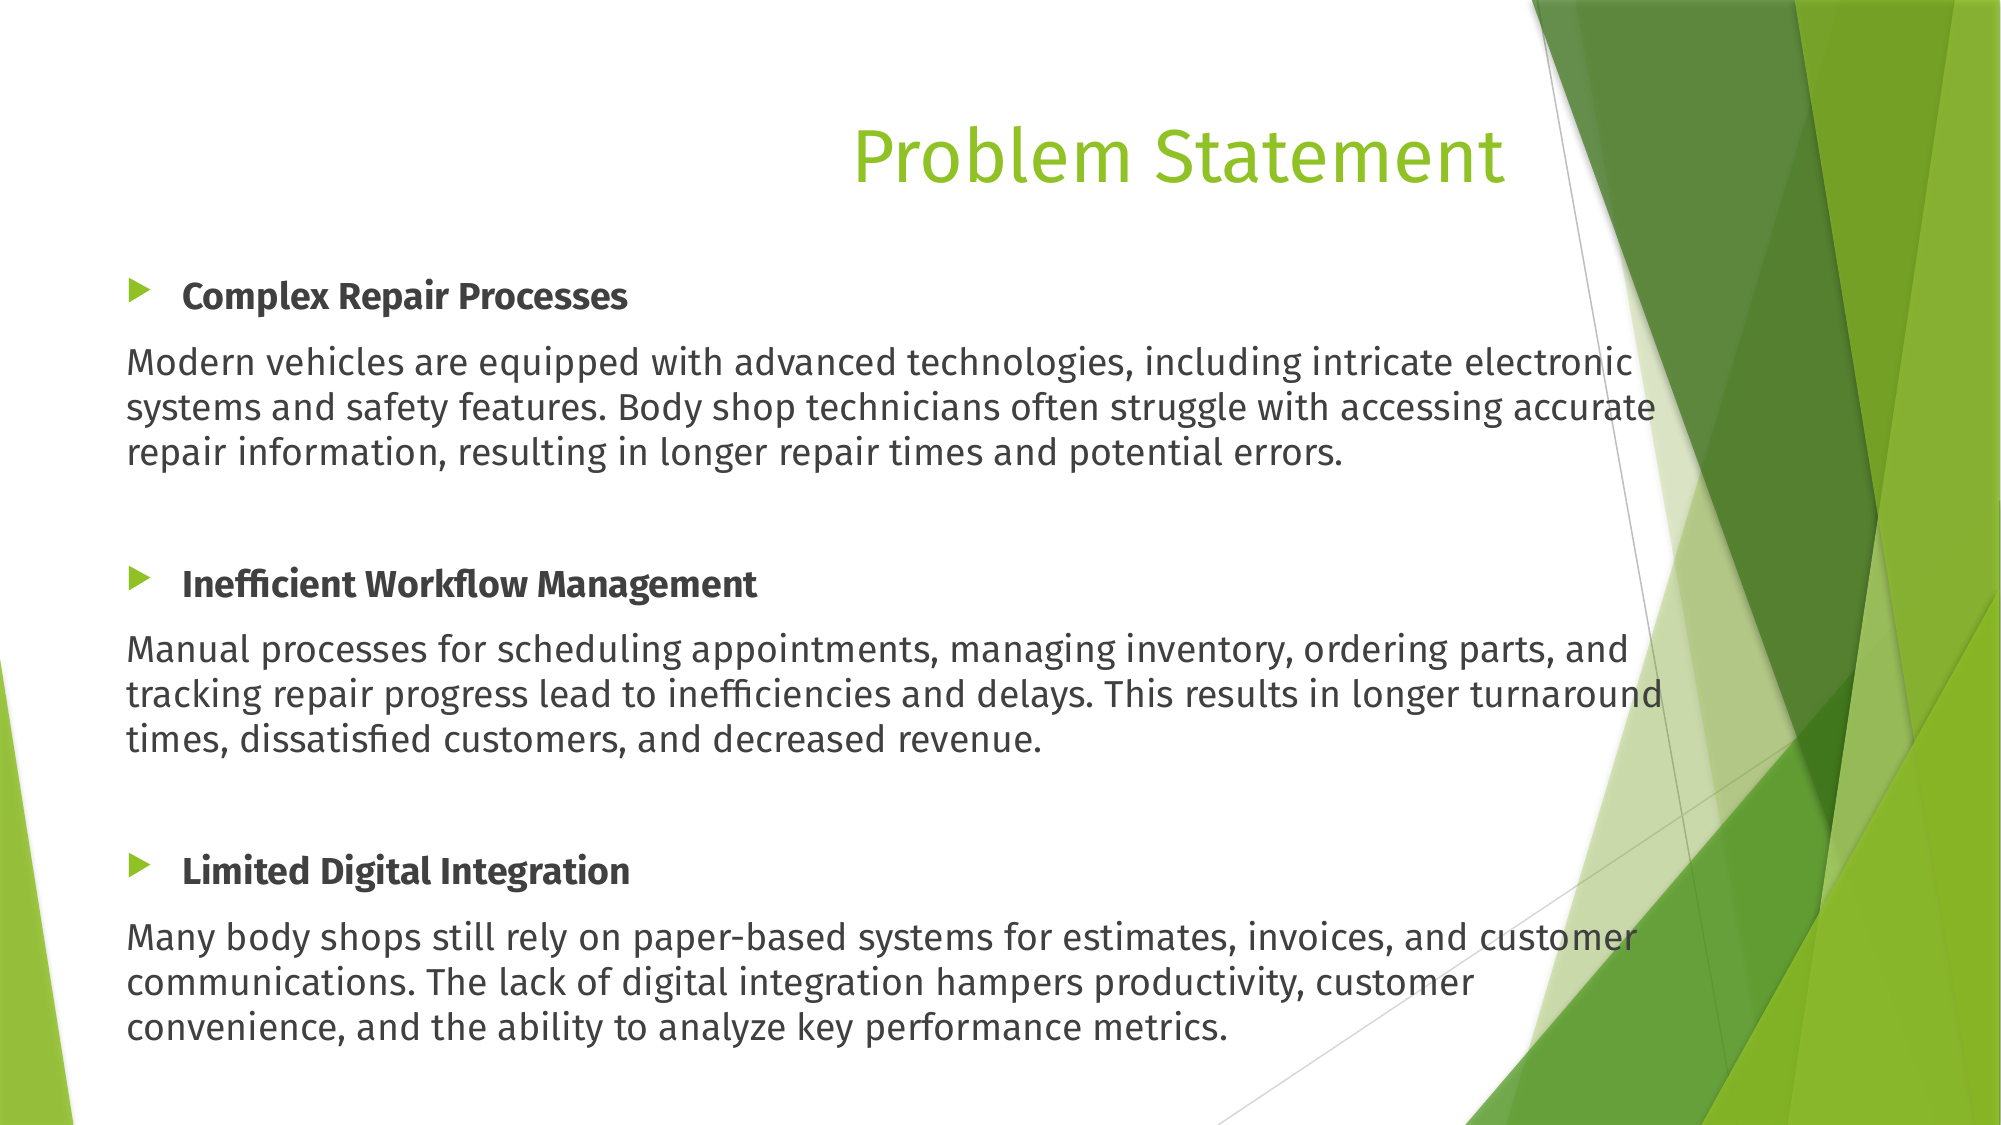

# Problem Statement
Complex Repair Processes
Modern vehicles are equipped with advanced technologies, including intricate electronic systems and safety features. Body shop technicians often struggle with accessing accurate repair information, resulting in longer repair times and potential errors.

Inefficient Workflow Management
Manual processes for scheduling appointments, managing inventory, ordering parts, and tracking repair progress lead to inefficiencies and delays. This results in longer turnaround times, dissatisfied customers, and decreased revenue.

Limited Digital Integration
Many body shops still rely on paper-based systems for estimates, invoices, and customer communications. The lack of digital integration hampers productivity, customer convenience, and the ability to analyze key performance metrics.